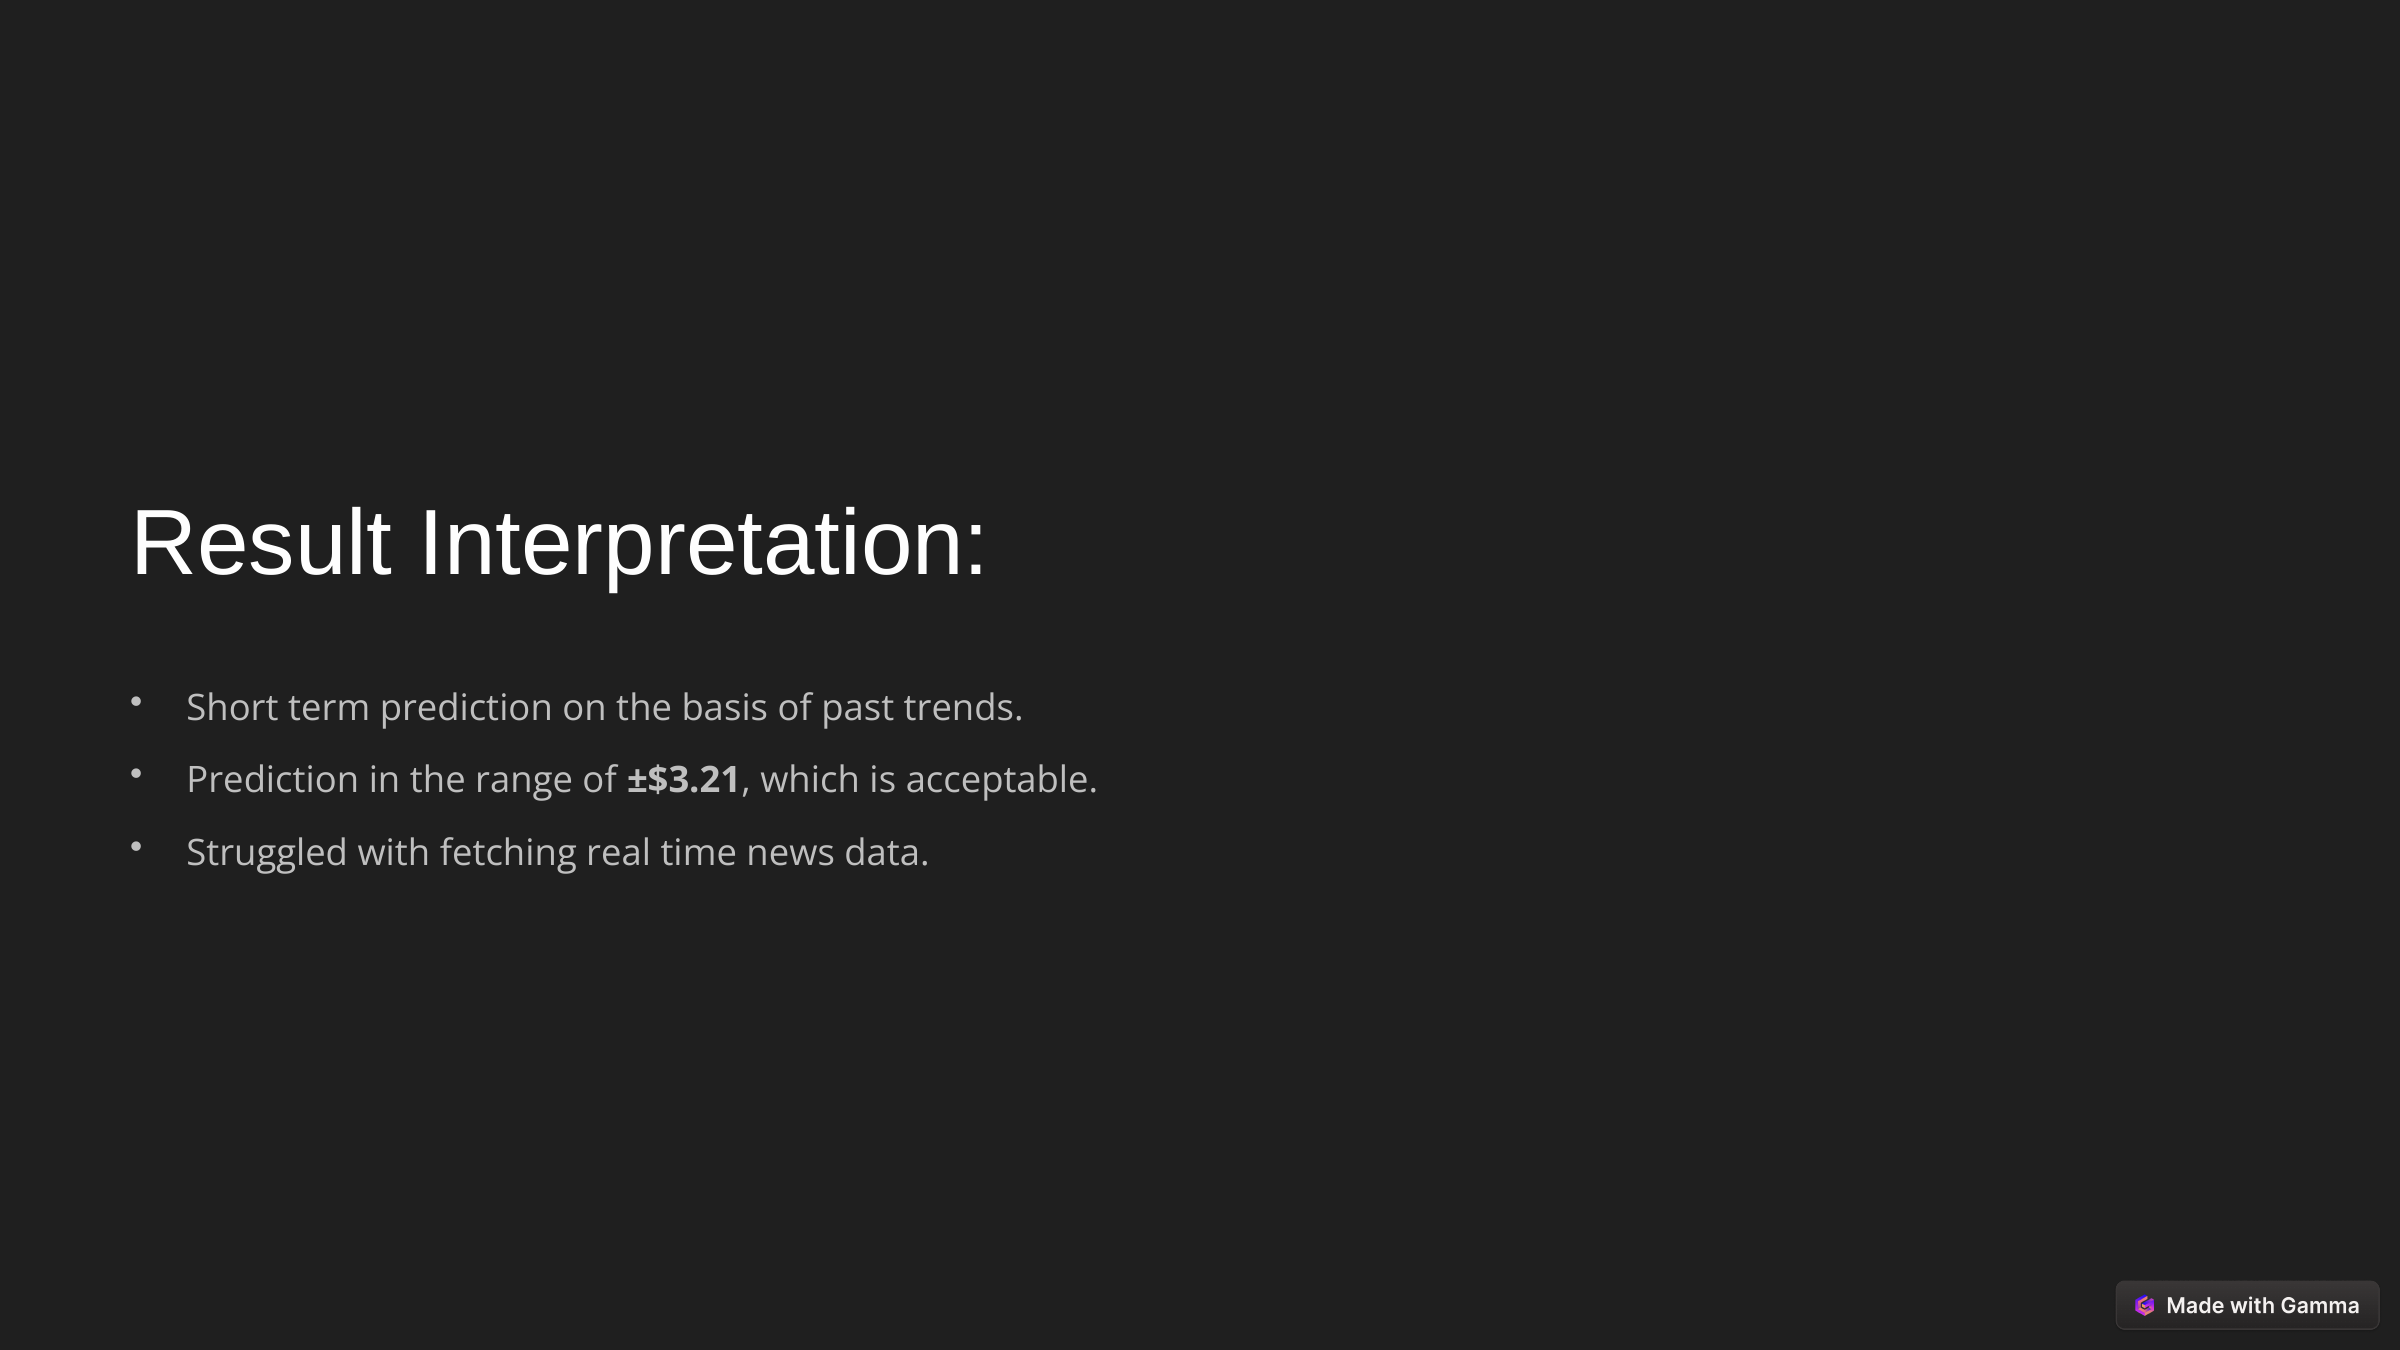

Result Interpretation:
Short term prediction on the basis of past trends.
Prediction in the range of ±$3.21, which is acceptable.
Struggled with fetching real time news data.